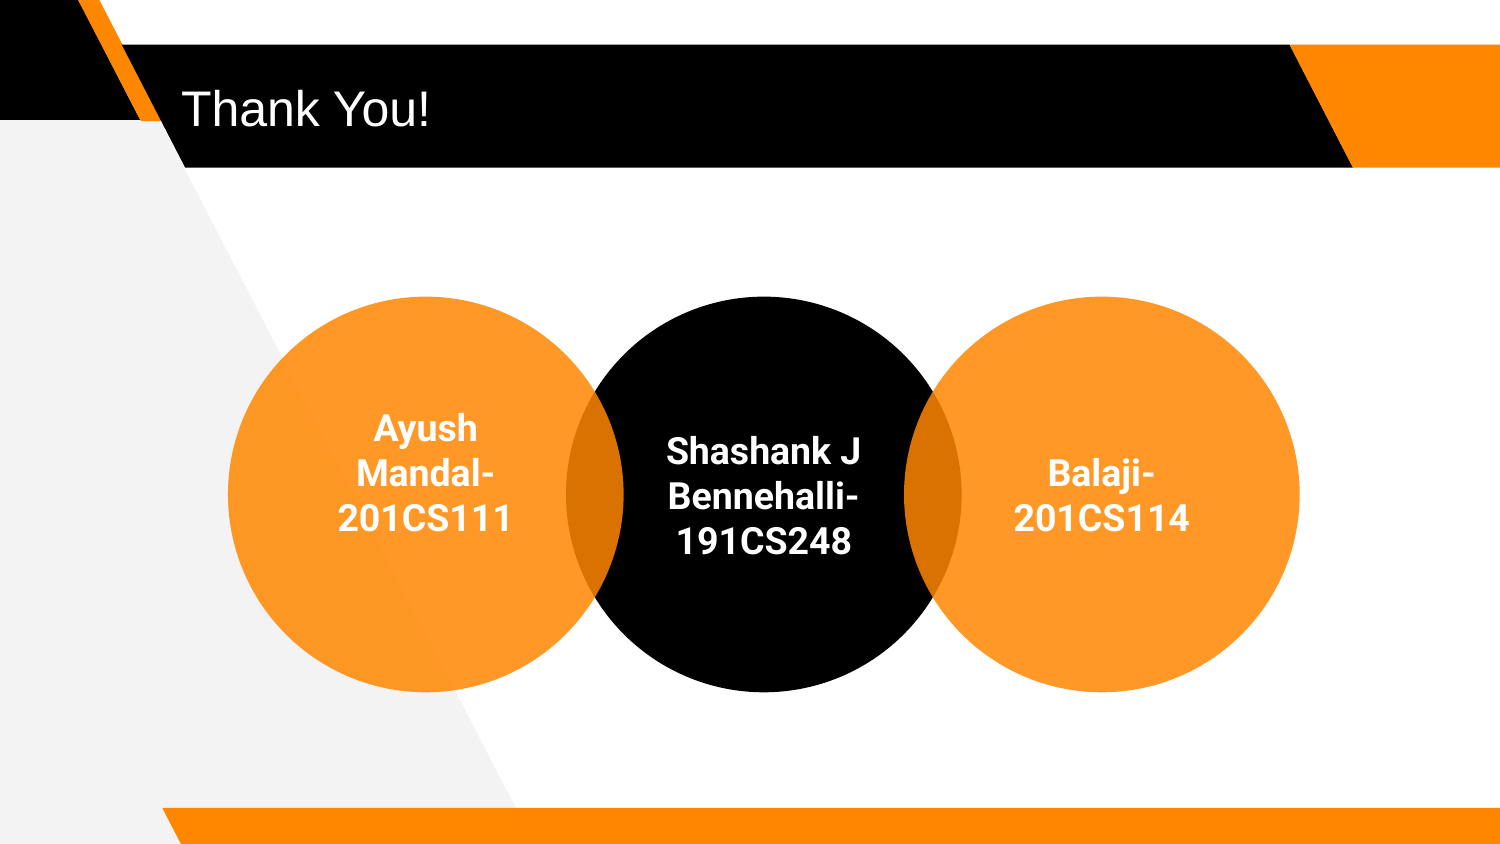

# Thank You!
Ayush Mandal-
201CS111

Shashank J Bennehalli-
191CS248
Balaji-
201CS114